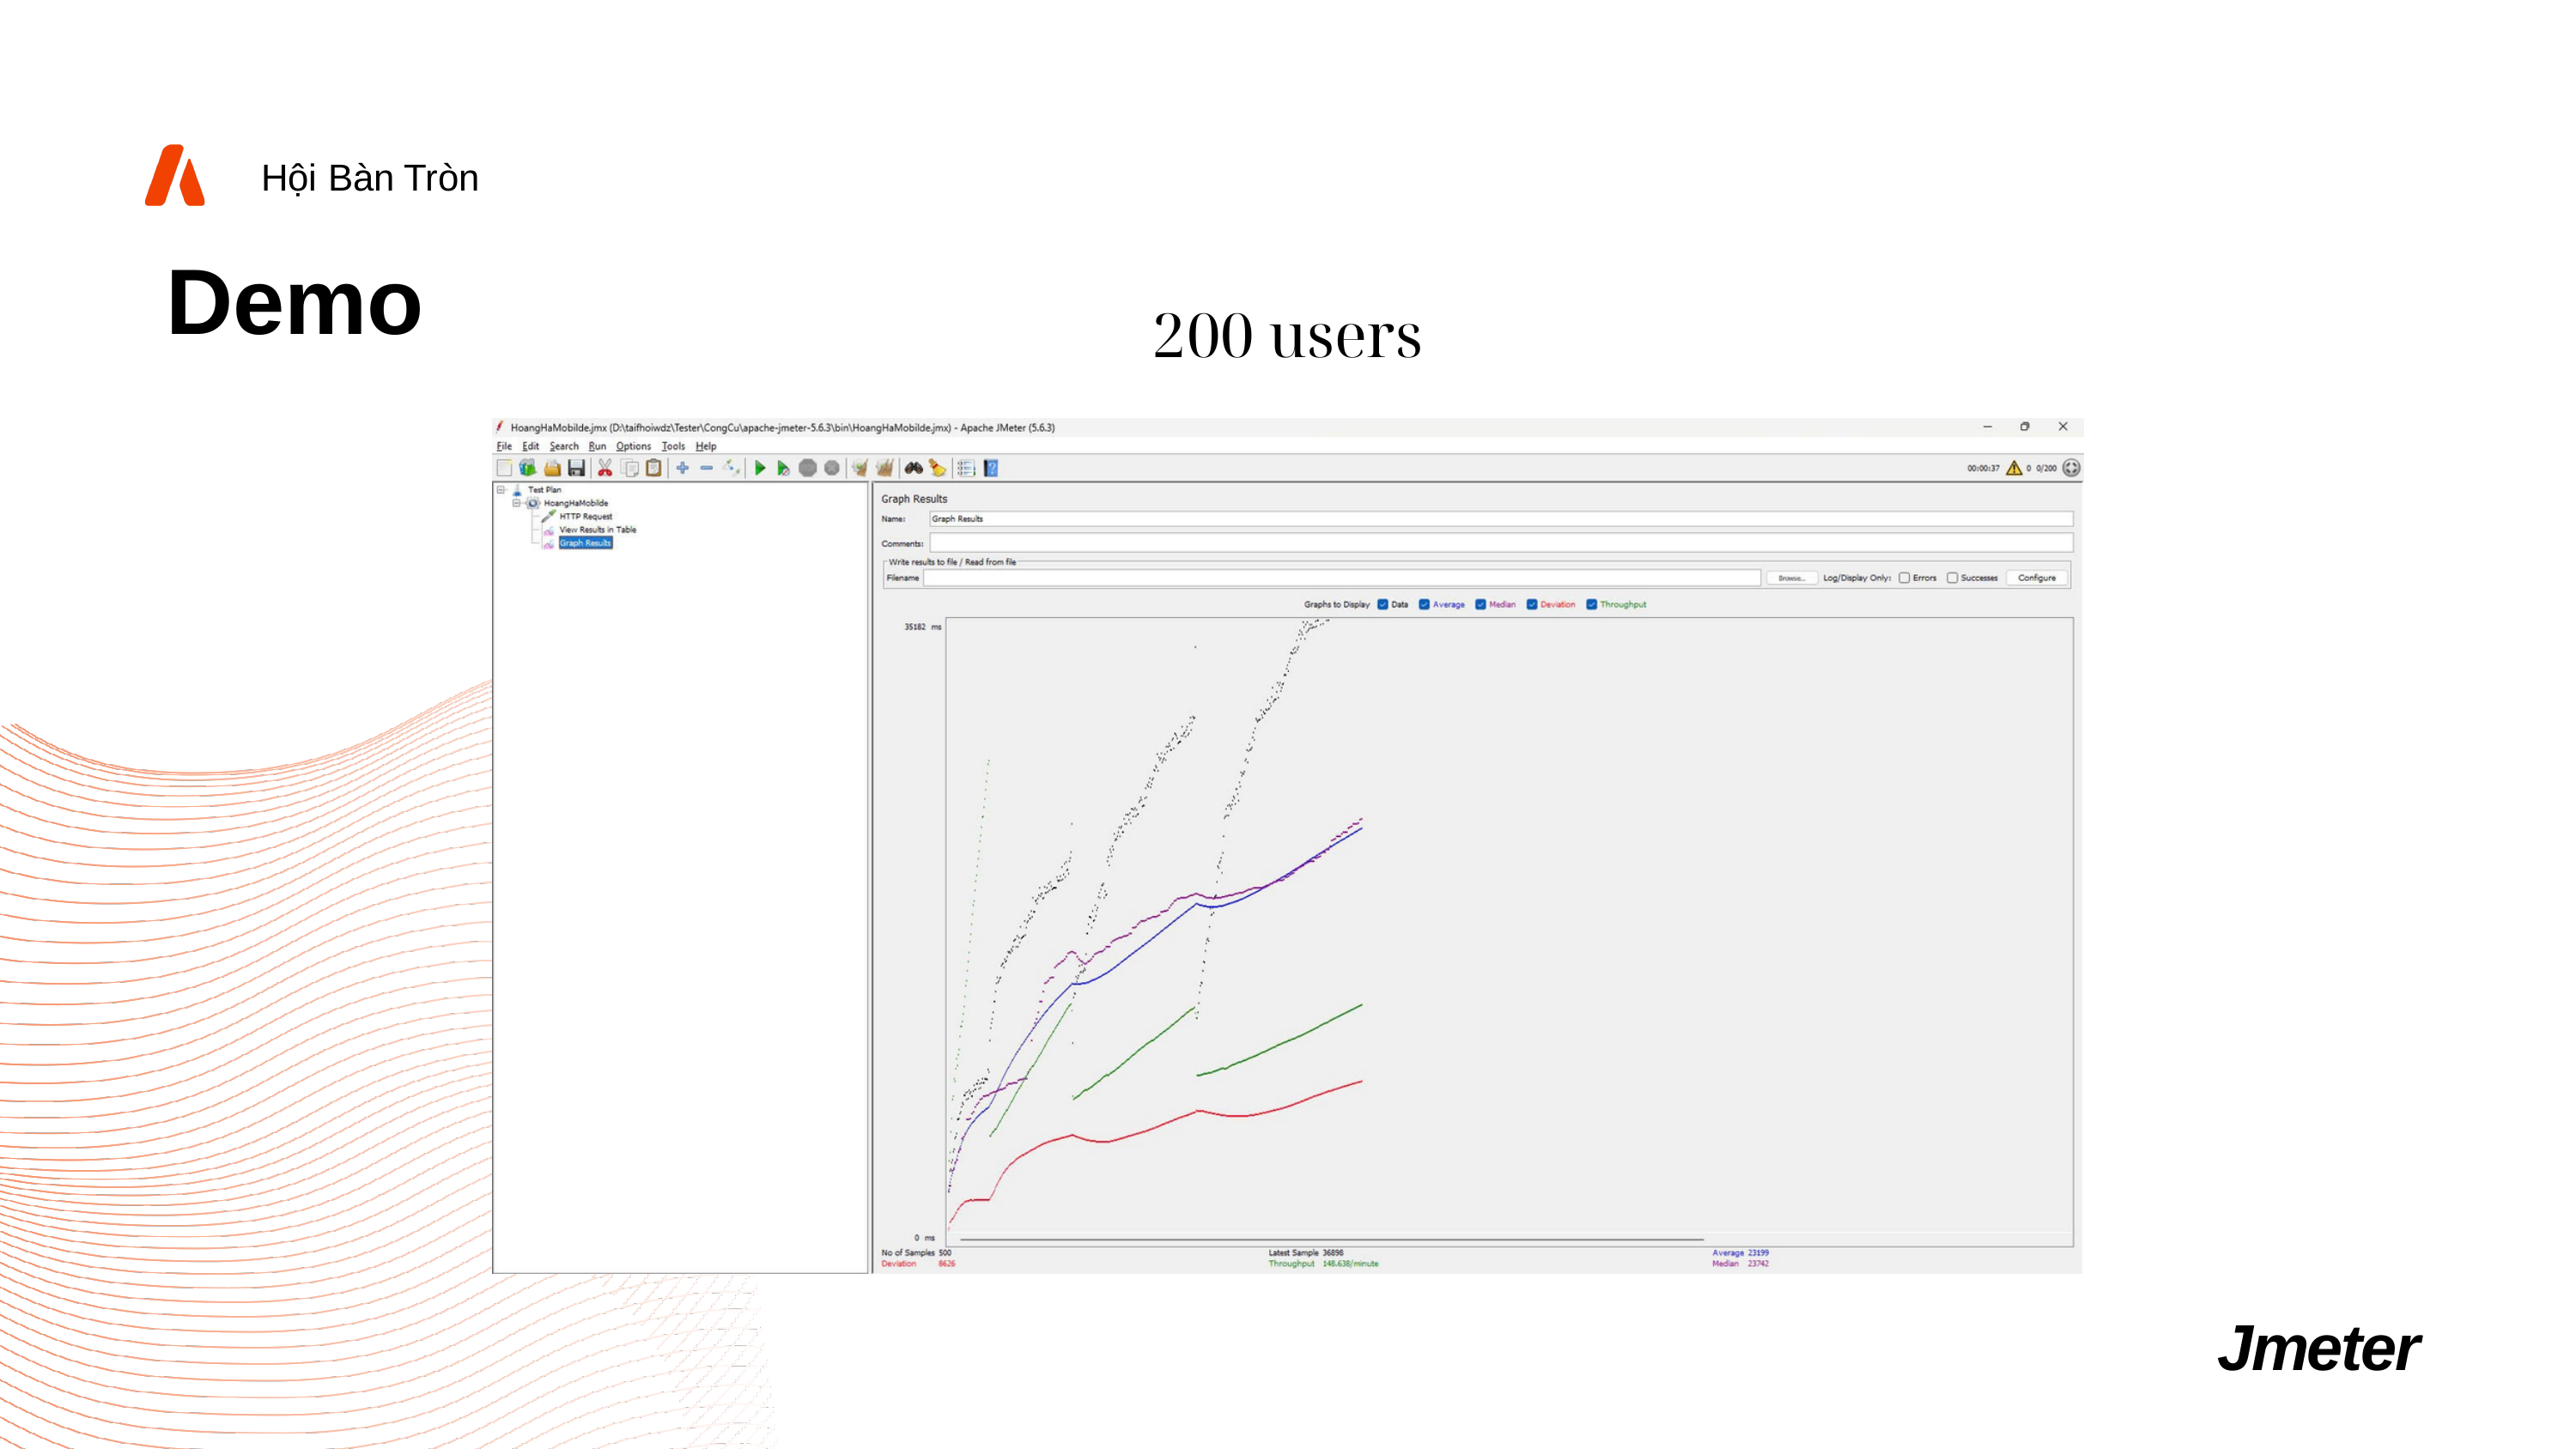

Hội Bàn Tròn
Demo
200 users

Jmeter